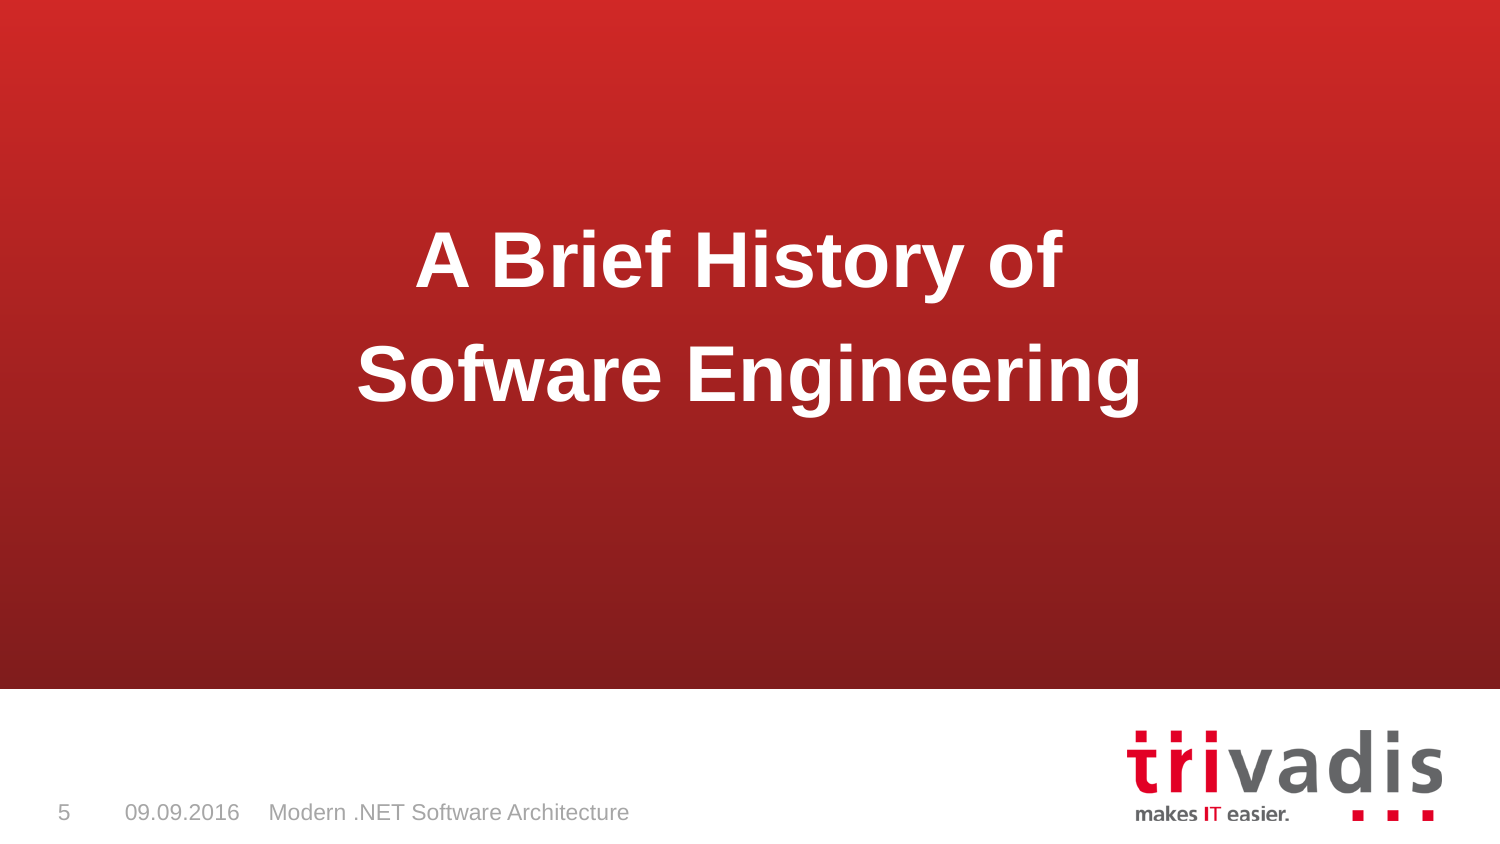

A Brief History of
Sofware Engineering
5
09.09.2016
Modern .NET Software Architecture